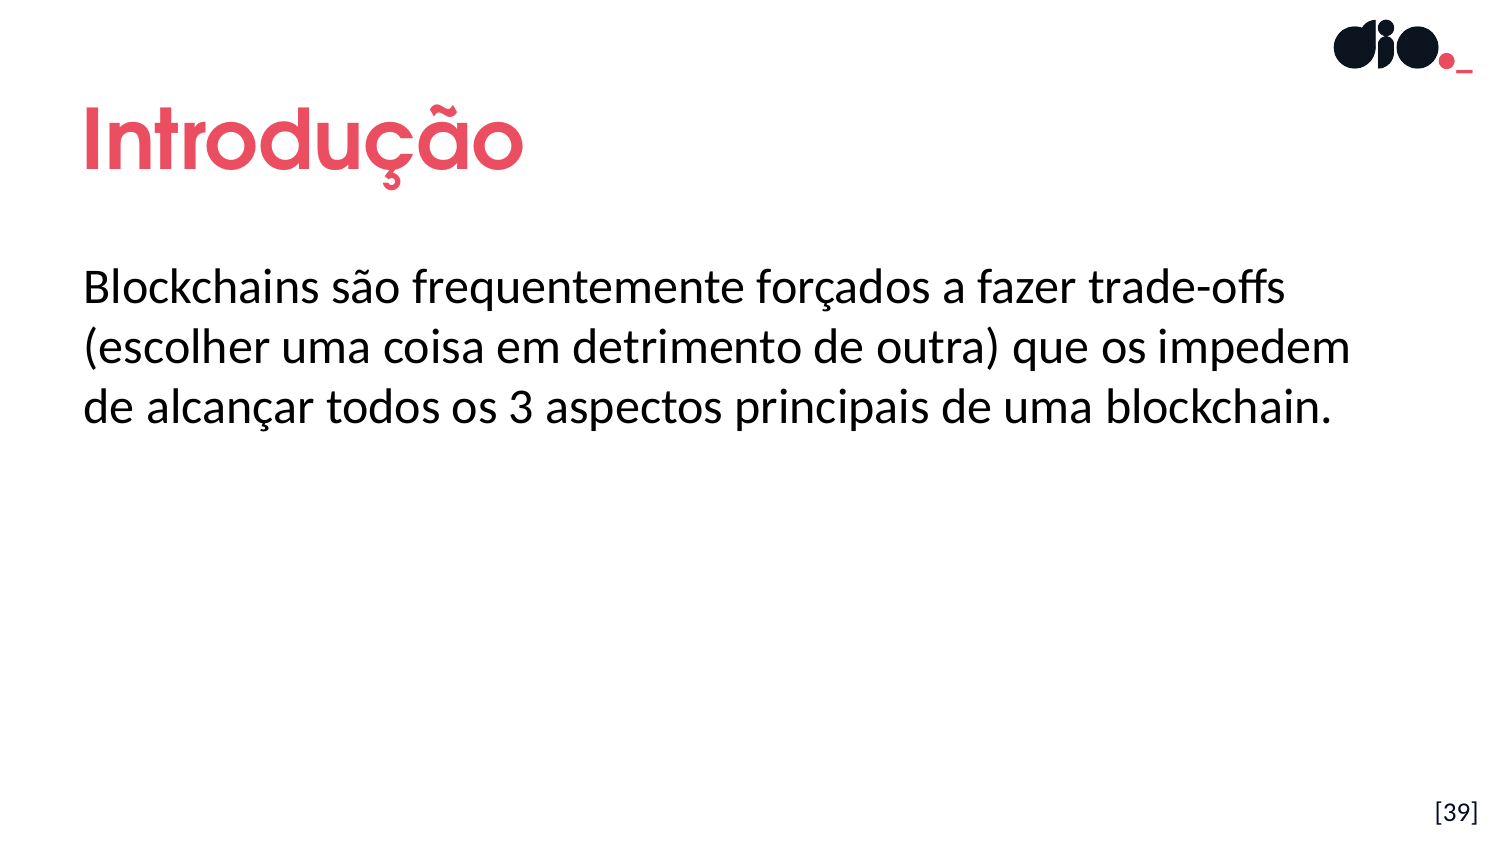

Introdução
Blockchains são frequentemente forçados a fazer trade-offs (escolher uma coisa em detrimento de outra) que os impedem de alcançar todos os 3 aspectos principais de uma blockchain.

[39]